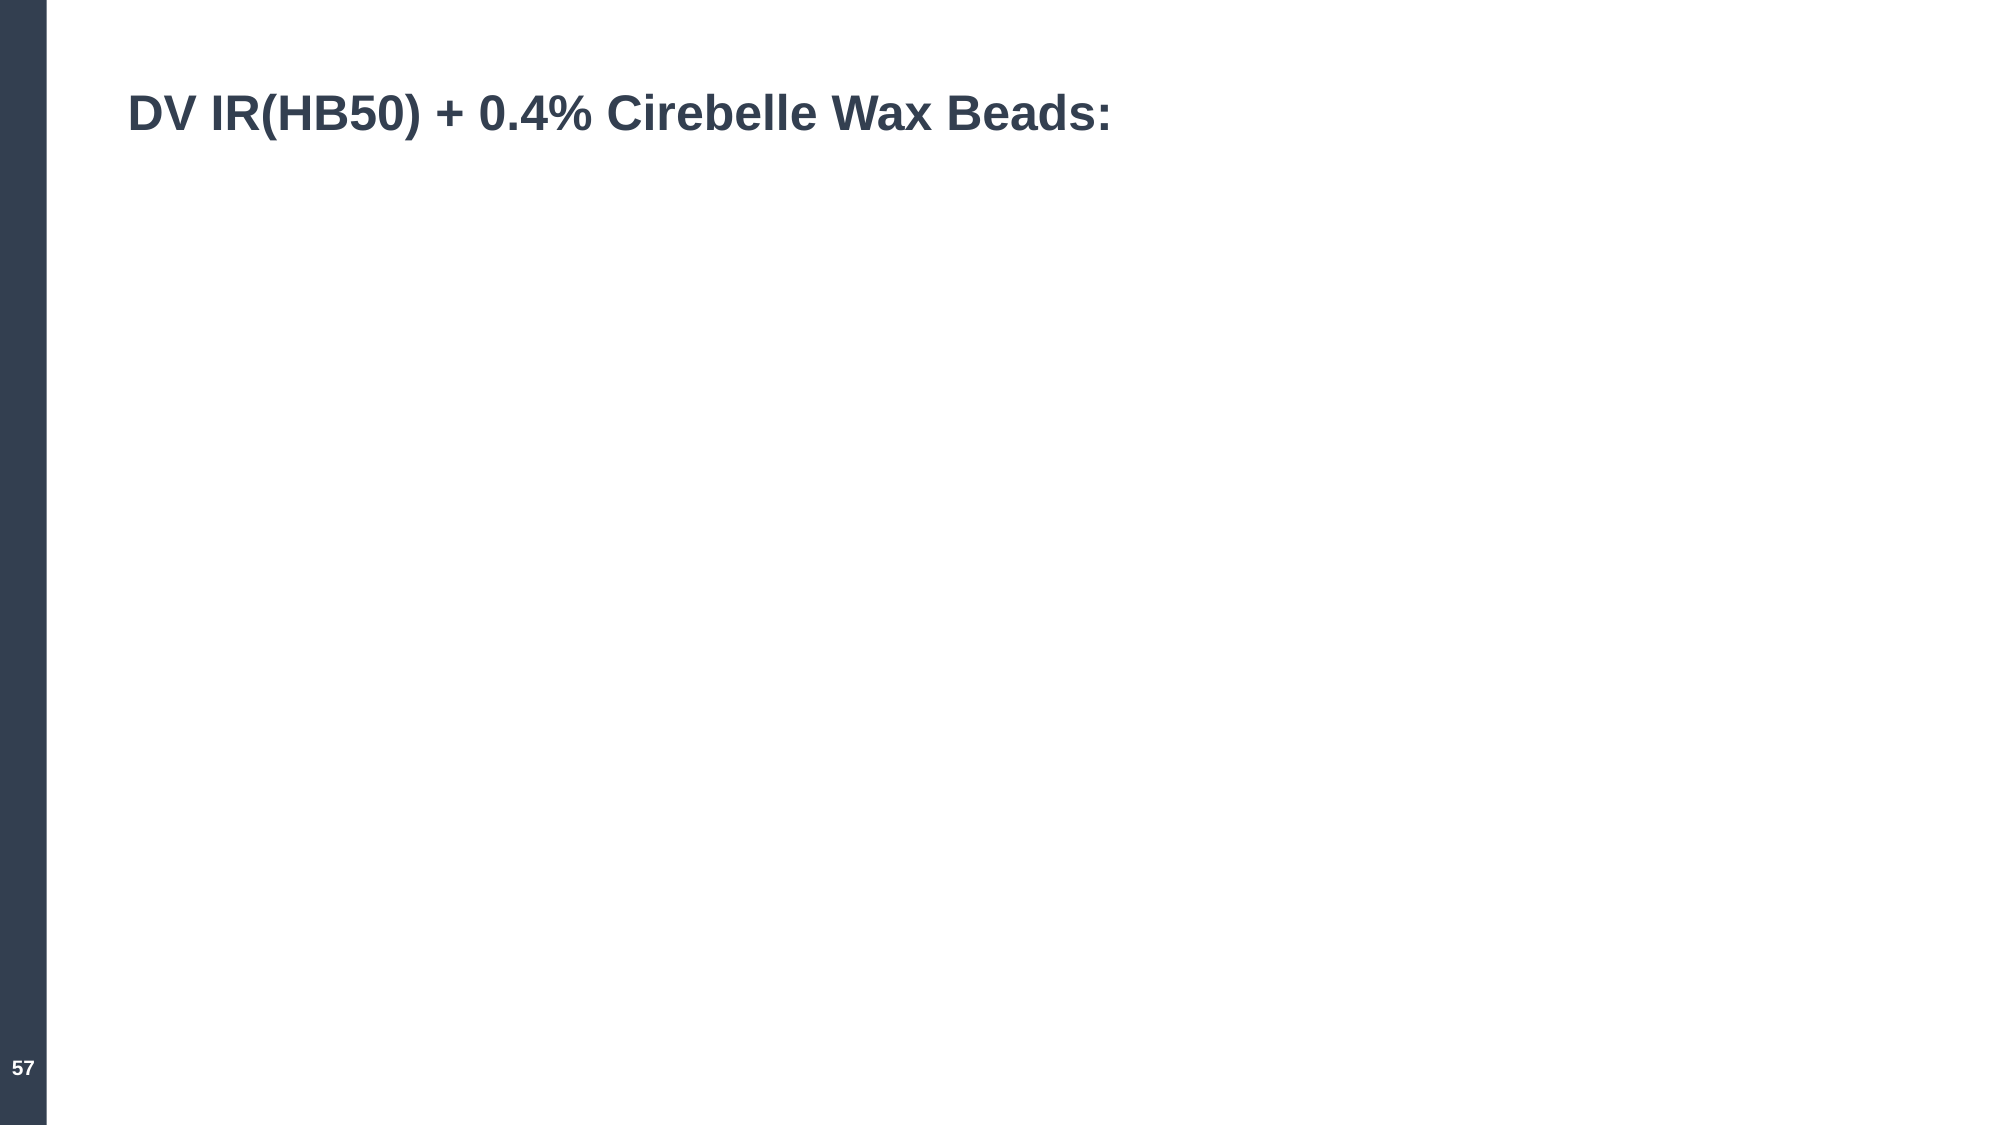

# DV IR(HB50) + 0.4% Cirebelle Wax Beads: